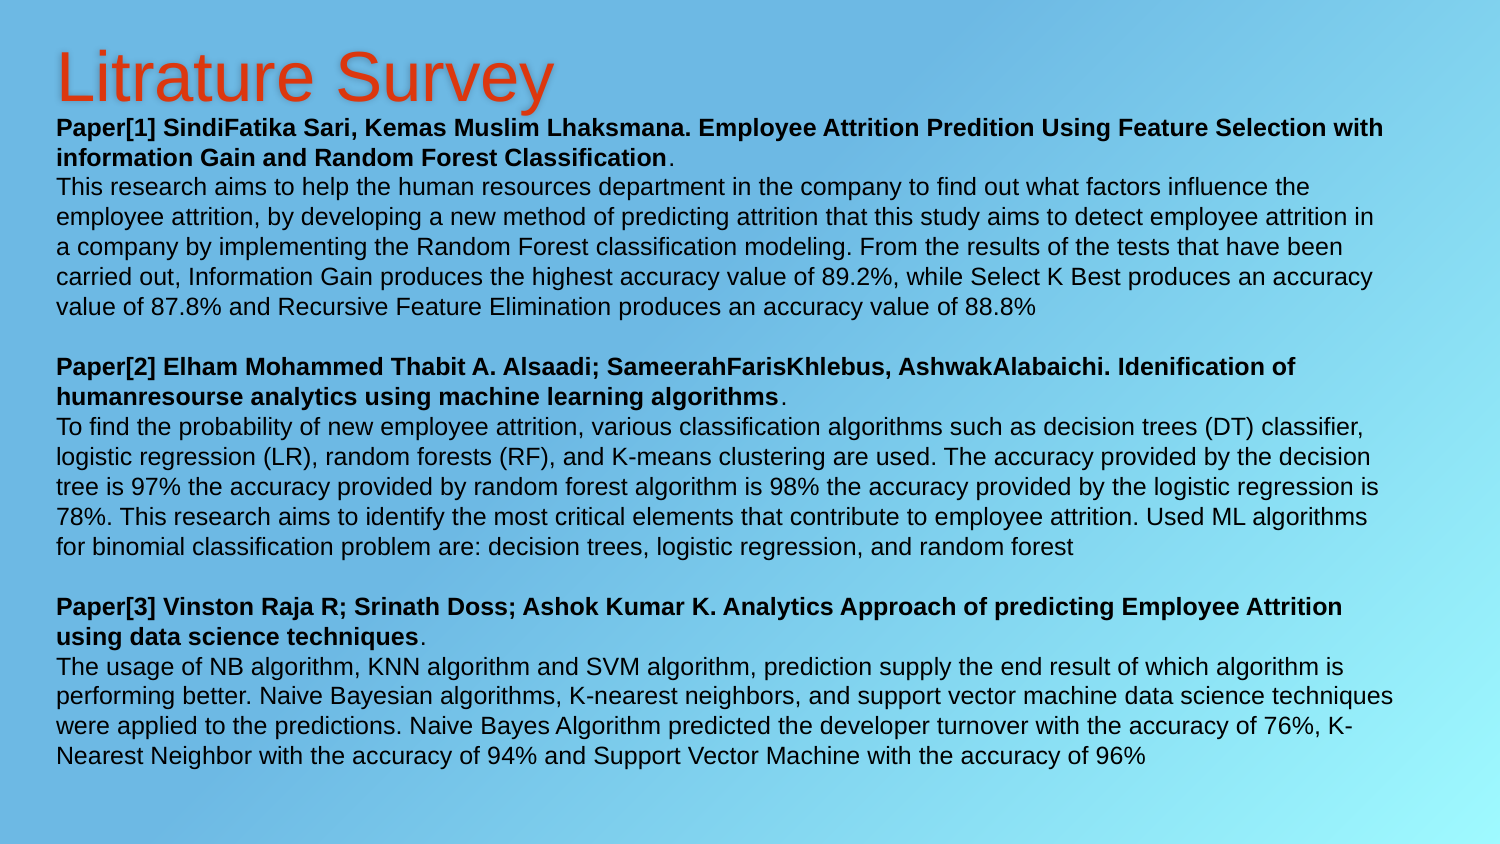

# Litrature Survey
Paper[1] SindiFatika Sari, Kemas Muslim Lhaksmana. Employee Attrition Predition Using Feature Selection with information Gain and Random Forest Classification.
This research aims to help the human resources department in the company to find out what factors influence the  employee attrition, by developing a new method of predicting attrition that this study aims to detect employee attrition in a company by implementing the Random Forest classification modeling. From the results of the tests that have been carried out, Information Gain produces the highest accuracy value of 89.2%, while Select K Best produces an accuracy value of 87.8% and Recursive Feature Elimination produces an accuracy value of 88.8%

Paper[2] Elham Mohammed Thabit A. Alsaadi; SameerahFarisKhlebus, AshwakAlabaichi. Idenification of
humanresourse analytics using machine learning algorithms.
To find the probability of new employee attrition, various classification algorithms such as decision trees (DT) classifier, logistic regression (LR), random forests (RF), and K-means clustering are used. The accuracy provided by the decision tree is 97% the accuracy provided by random forest algorithm is 98% the accuracy provided by the logistic regression is 78%. This research aims to identify the most critical elements that contribute to employee attrition. Used ML algorithms for binomial classification problem are: decision trees, logistic regression, and random forest

Paper[3] Vinston Raja R; Srinath Doss; Ashok Kumar K. Analytics Approach of predicting Employee Attrition using data science techniques.
The usage of NB algorithm, KNN algorithm and SVM algorithm, prediction supply the end result of which algorithm is performing better. Naive Bayesian algorithms, K-nearest neighbors, and support vector machine data science techniques were applied to the predictions. Naive Bayes Algorithm predicted the developer turnover with the accuracy of 76%, K-Nearest Neighbor with the accuracy of 94% and Support Vector Machine with the accuracy of 96%